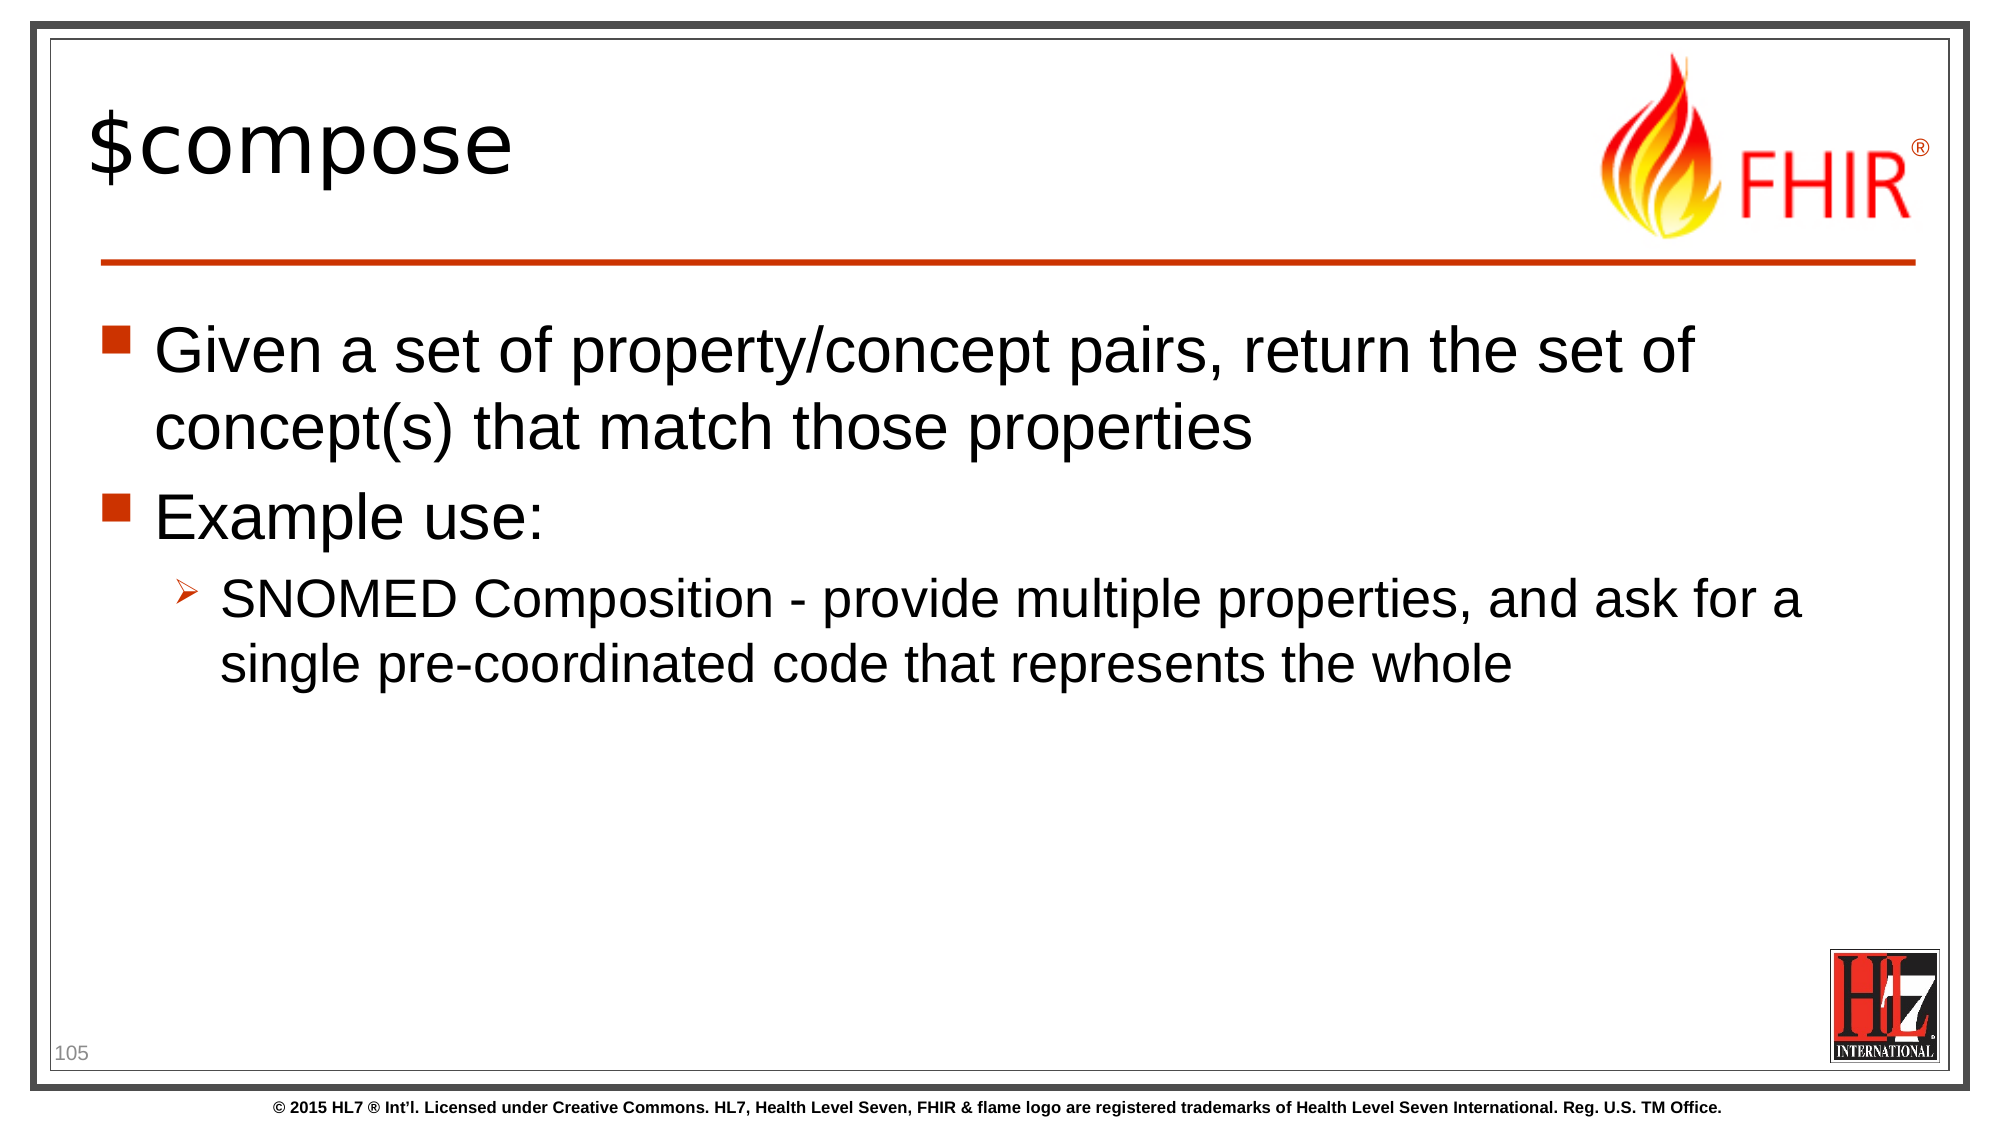

# $compose
Given a set of property/concept pairs, return the set of concept(s) that match those properties
Example use:
SNOMED Composition - provide multiple properties, and ask for a single pre-coordinated code that represents the whole
105